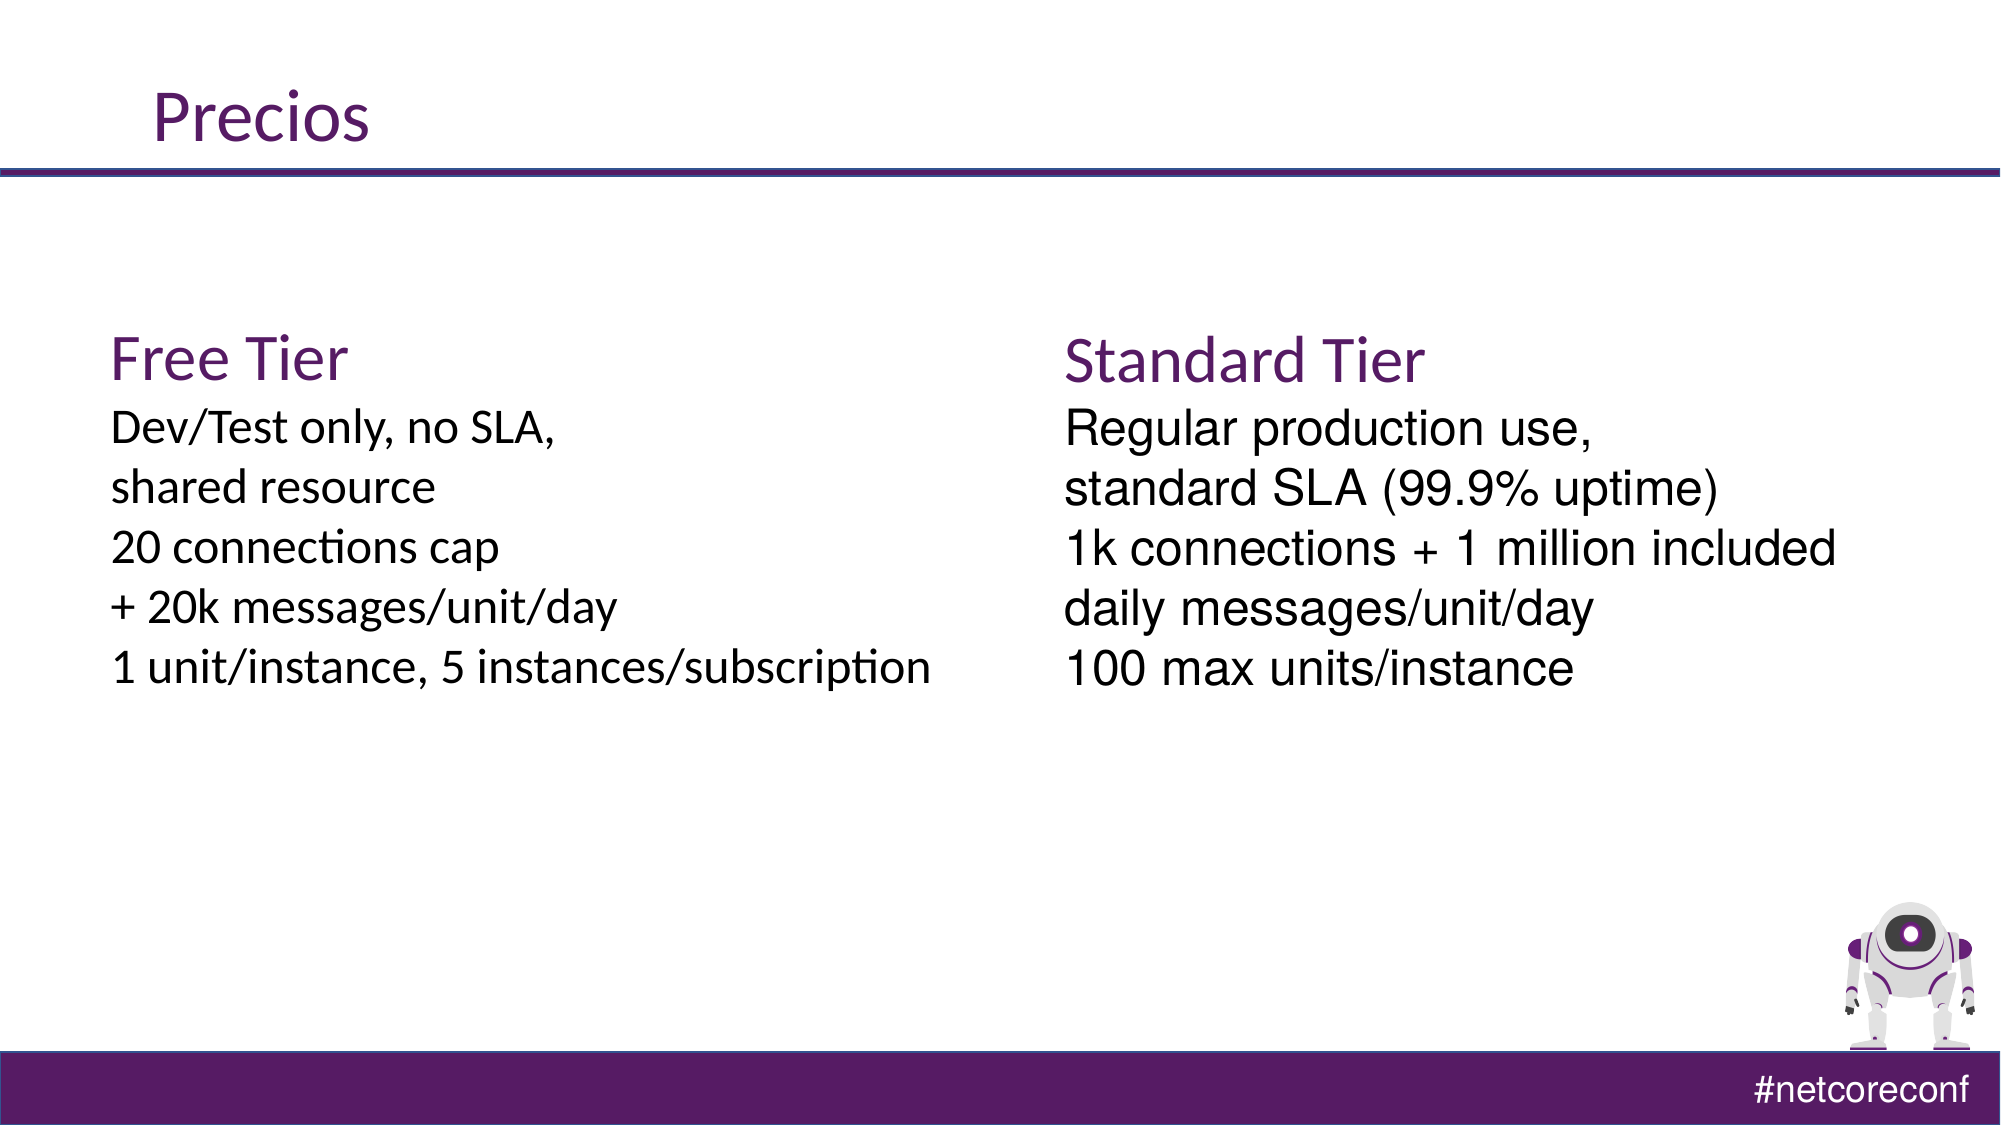

# Precios
Standard Tier
Regular production use,
standard SLA (99.9% uptime)
1k connections + 1 million included daily messages/unit/day
100 max units/instance

Free Tier
Dev/Test only, no SLA,
shared resource
20 connections cap
+ 20k messages/unit/day
1 unit/instance, 5 instances/subscription